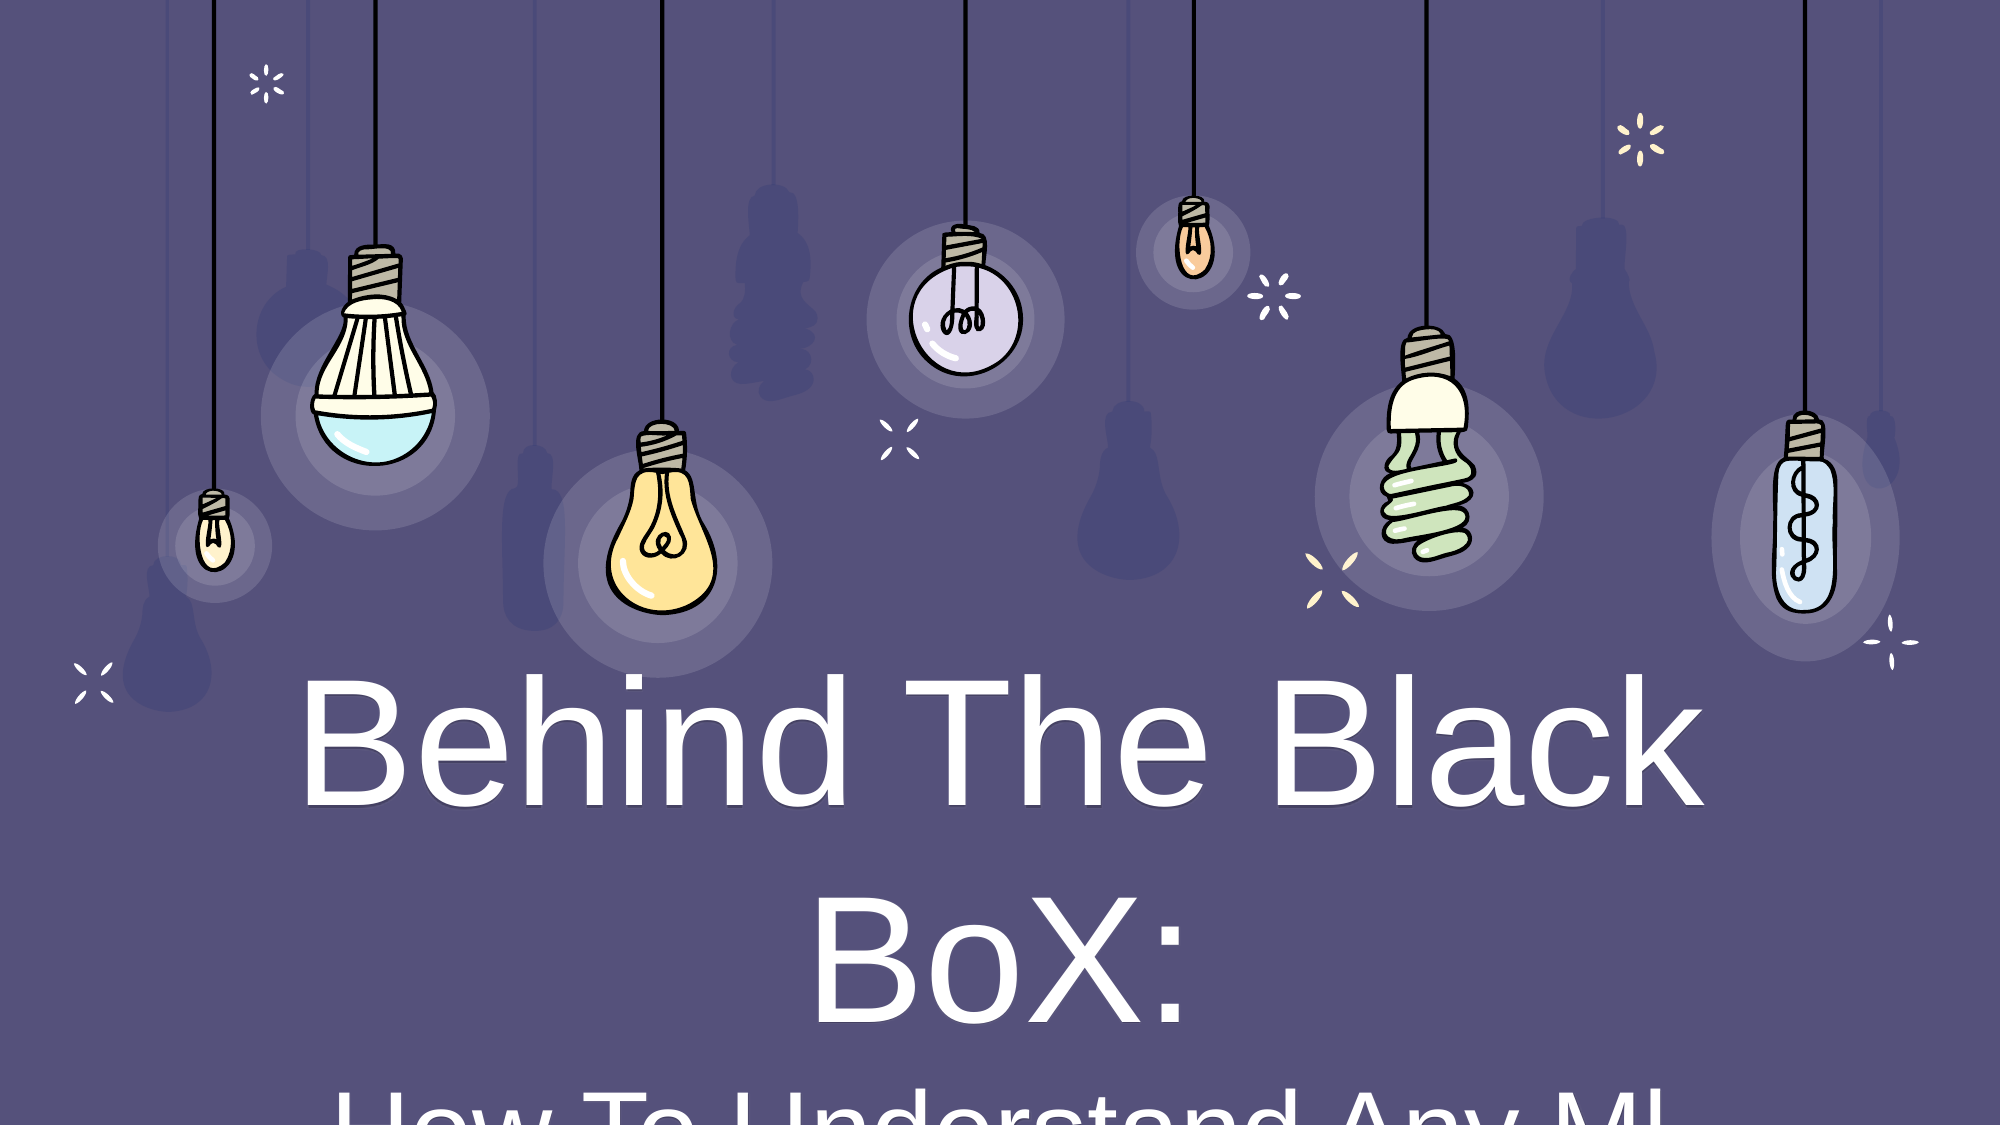

# Behind The Black BoX: How To Understand Any Ml Model Using SHAP